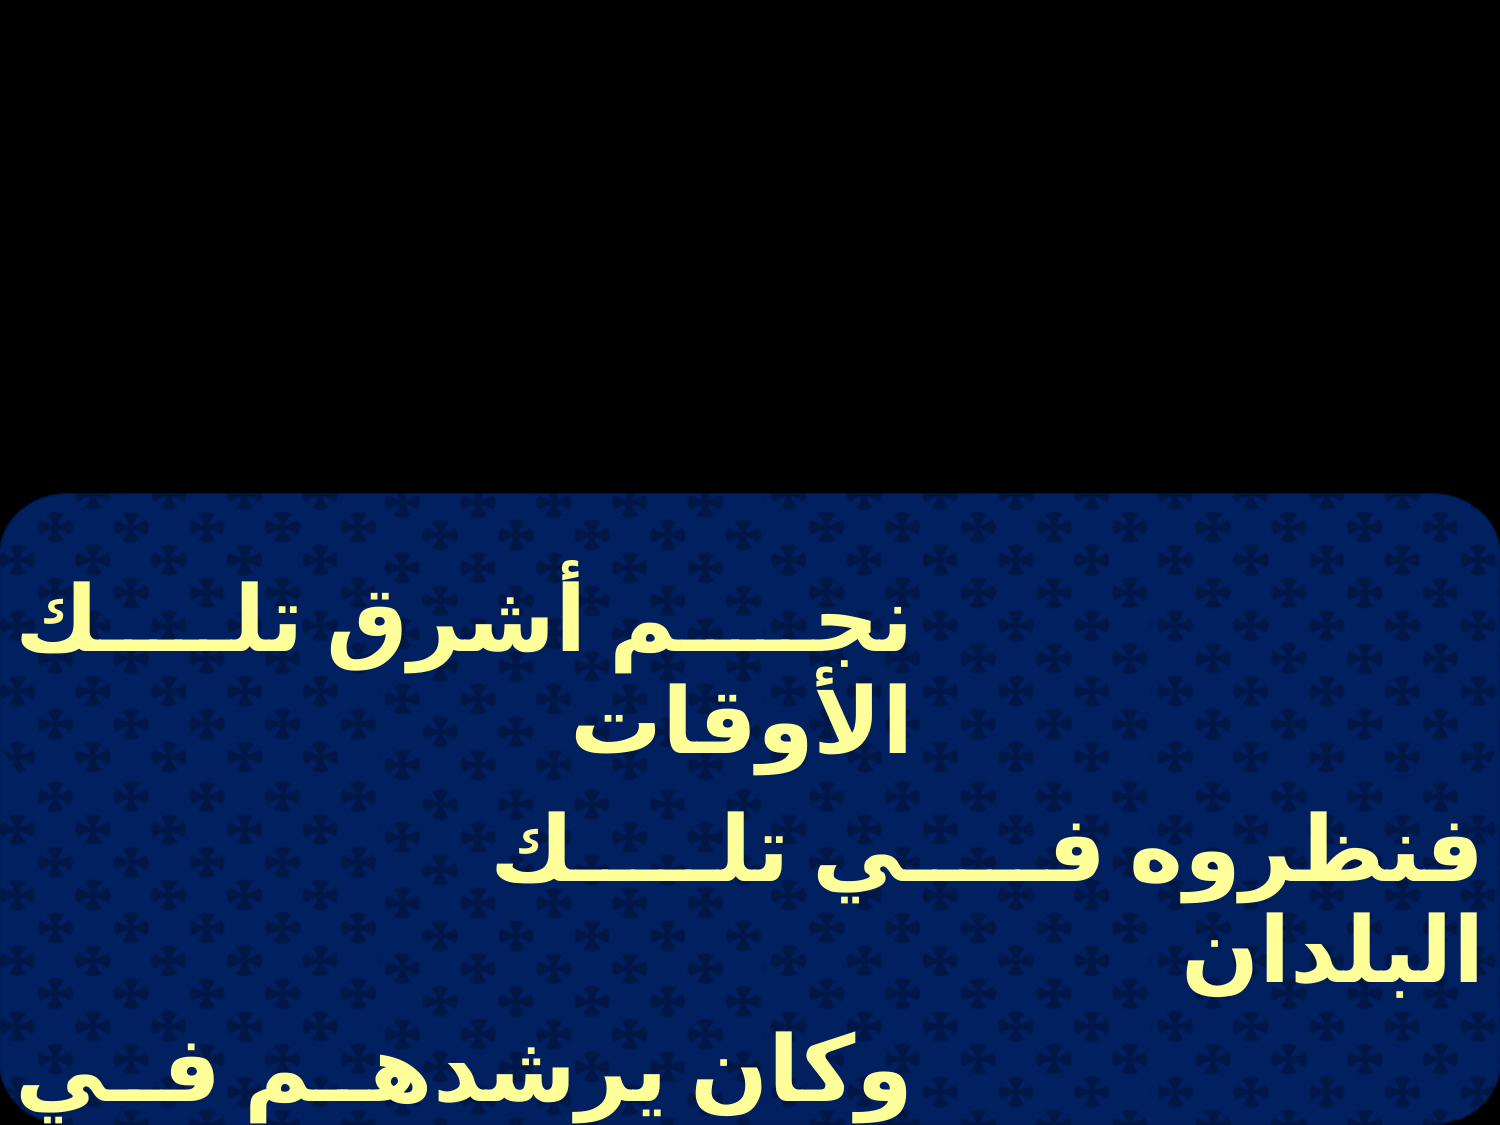

| نجم أشرق تلك الأوقات |  |  |
| --- | --- | --- |
|  | فنظروه في تلك البلدان |  |
| وكان يرشدهم في الظلمات |  |  |
|  | أجيوس أثاناتوس ناي نان |  |